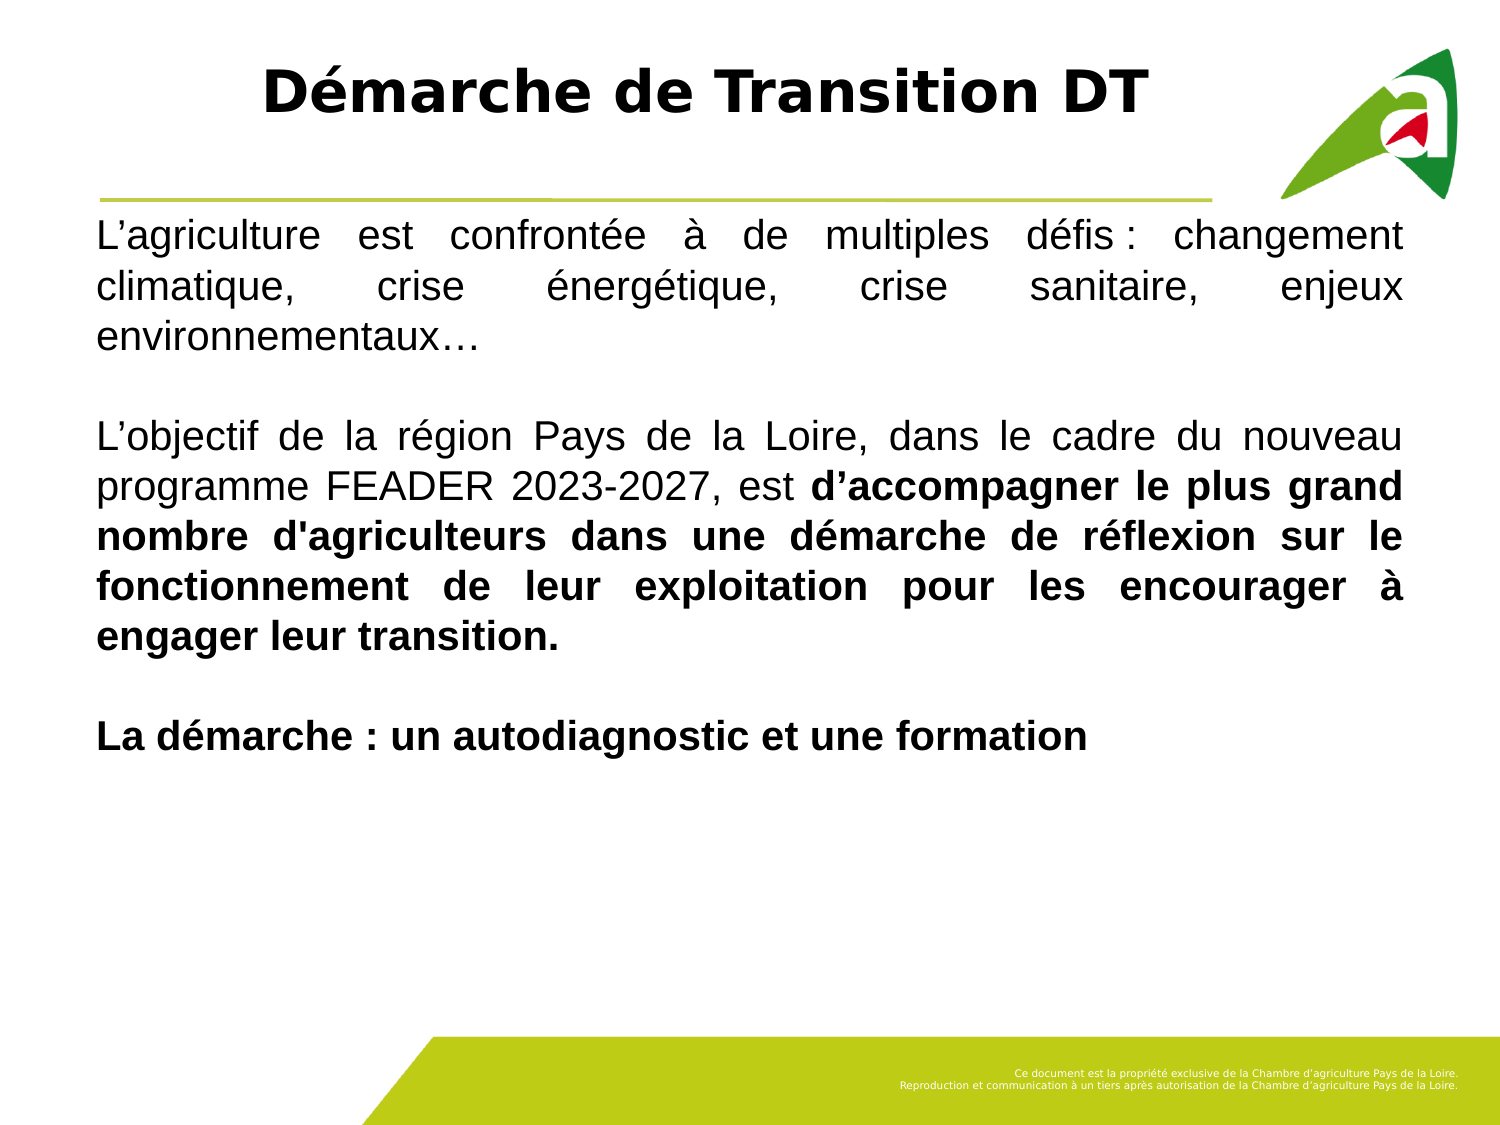

# Démarche de Transition DT
L’agriculture est confrontée à de multiples défis : changement climatique, crise énergétique, crise sanitaire, enjeux environnementaux…

L’objectif de la région Pays de la Loire, dans le cadre du nouveau programme FEADER 2023-2027, est d’accompagner le plus grand nombre d'agriculteurs dans une démarche de réflexion sur le fonctionnement de leur exploitation pour les encourager à engager leur transition.

La démarche : un autodiagnostic et une formation